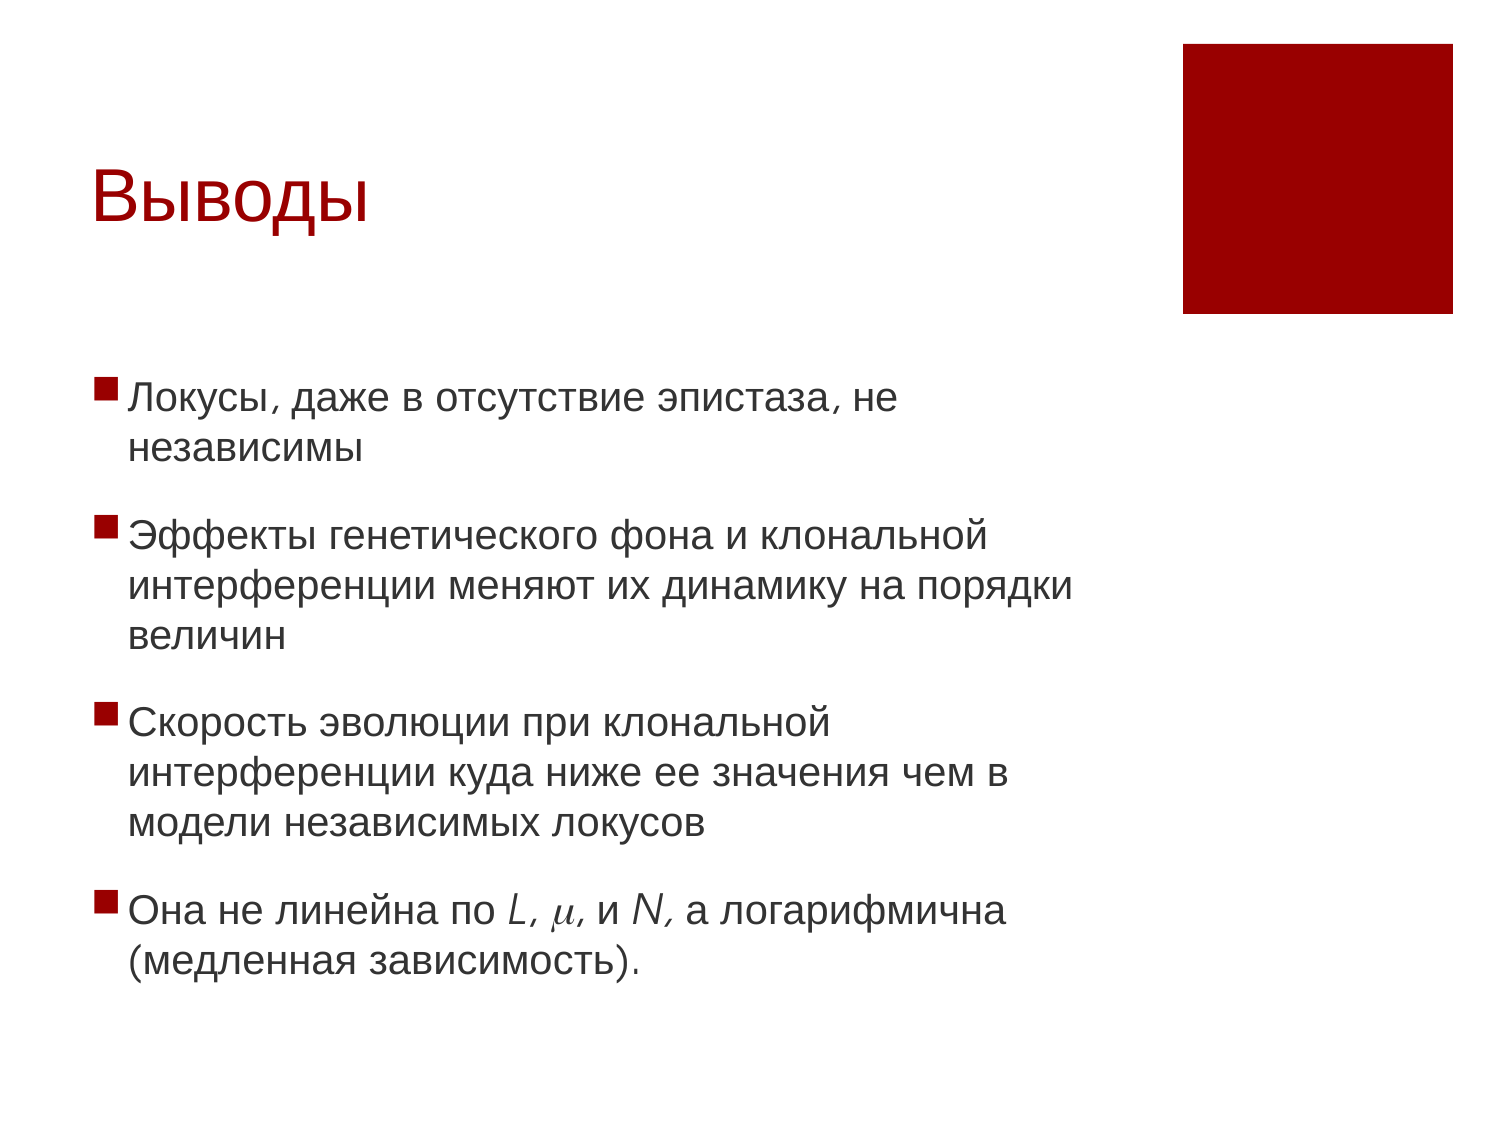

# Выводы
Локусы, даже в отсутствие эпистаза, не независимы
Эффекты генетического фона и клональной интерференции меняют их динамику на порядки величин
Скорость эволюции при клональной интерференции куда ниже ее значения чем в модели независимых локусов
Она не линейна по L, μ, и N, а логарифмична (медленная зависимость).